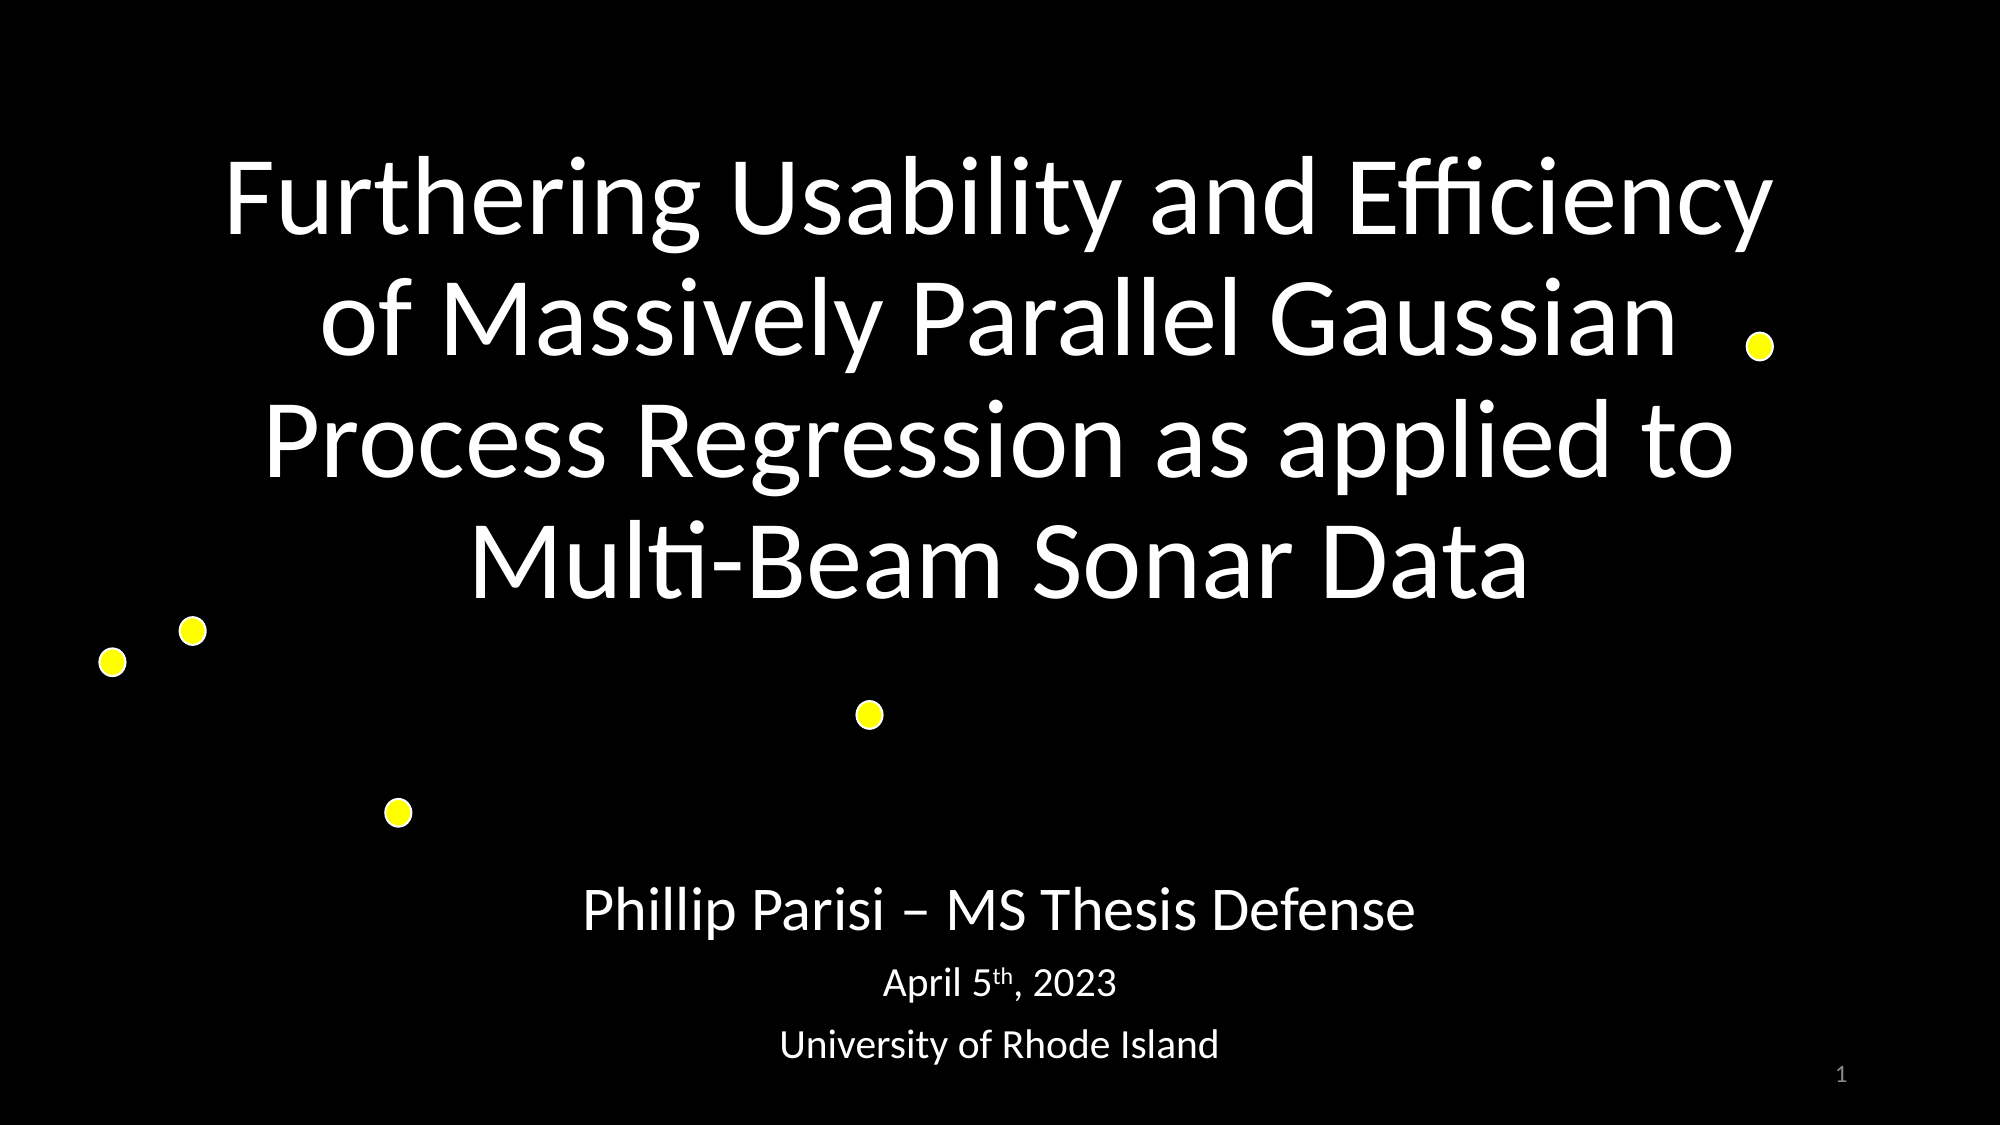

# Furthering Usability and Efficiency of Massively Parallel Gaussian Process Regression as applied to Multi-Beam Sonar Data

Phillip Parisi – MS Thesis Defense
April 5th, 2023
University of Rhode Island
1